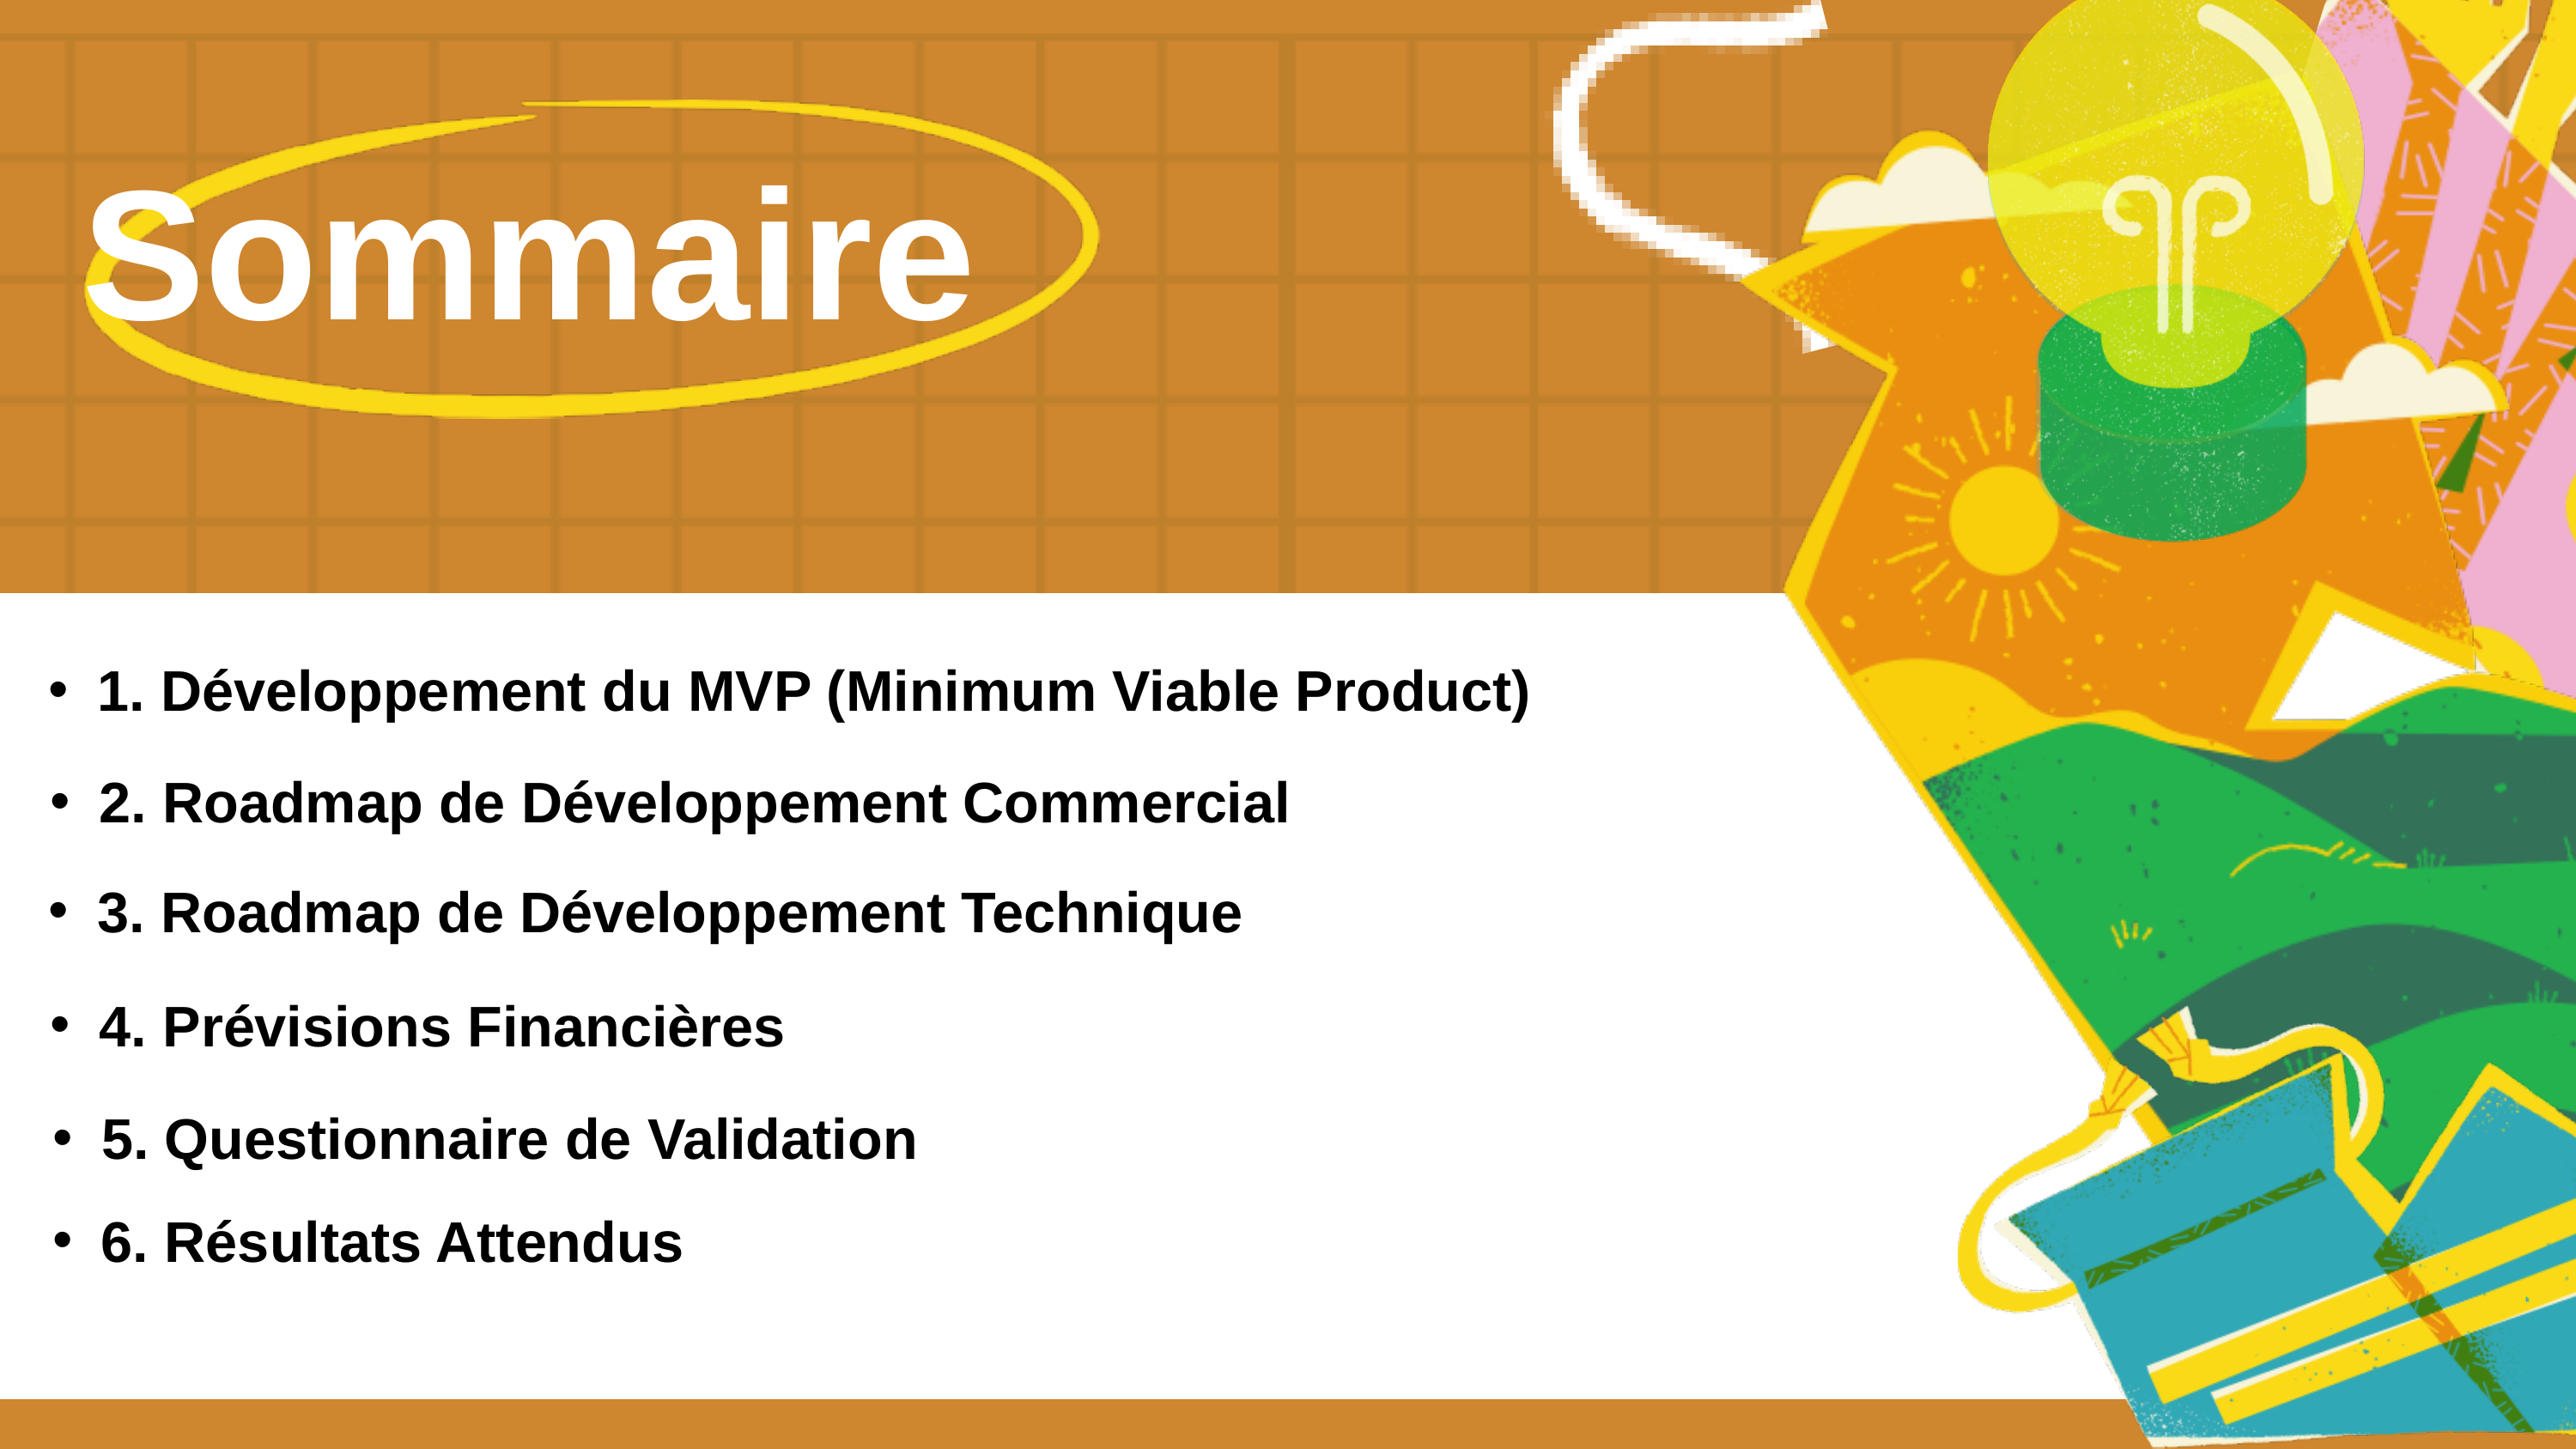

Sommaire

1. Développement du MVP (Minimum Viable Product)

2. Roadmap de Développement Commercial

3. Roadmap de Développement Technique

4. Prévisions Financières

5. Questionnaire de Validation
6. Résultats Attendus